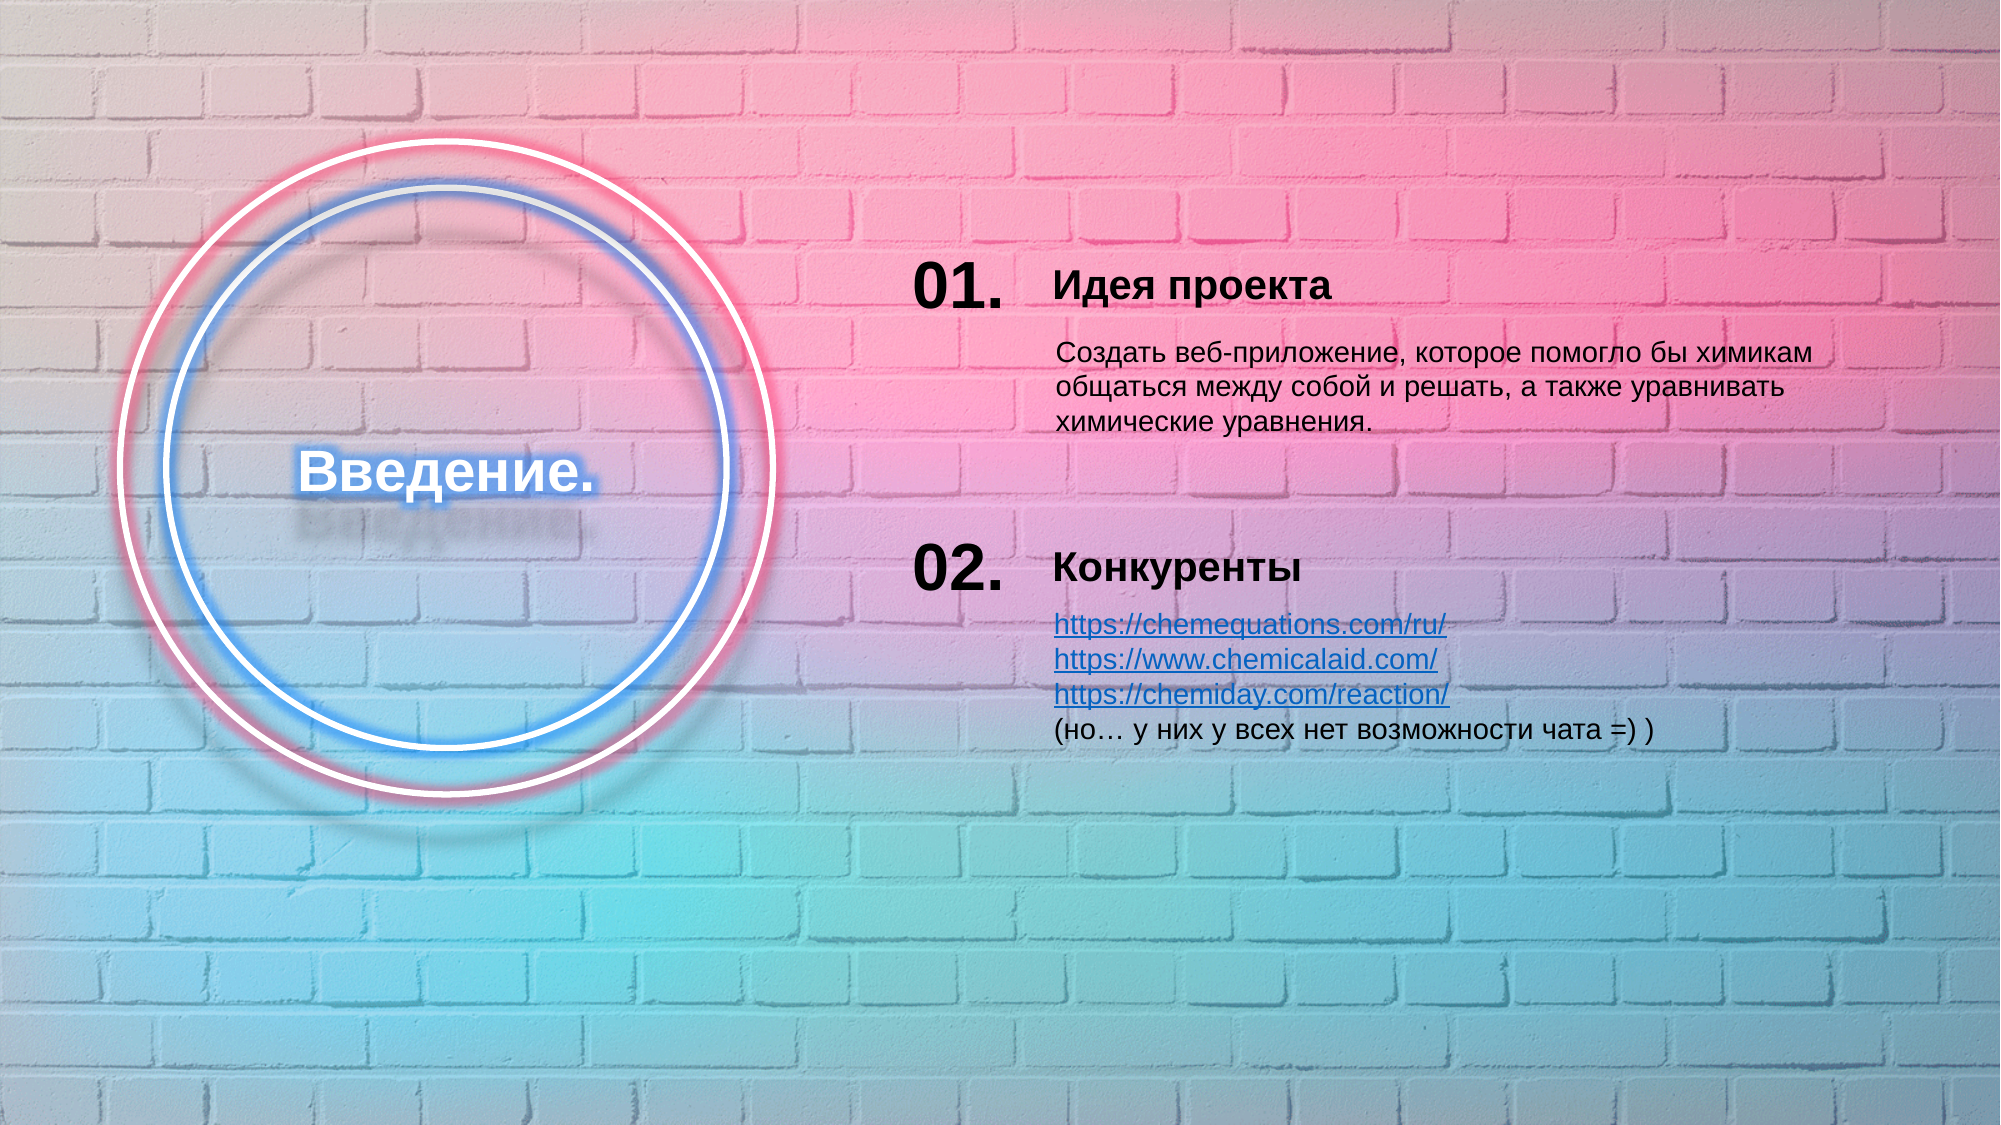

Введение.
01.
Идея проекта
Создать веб-приложение, которое помогло бы химикам общаться между собой и решать, а также уравнивать химические уравнения.
02.
Конкуренты
https://chemequations.com/ru/
https://www.chemicalaid.com/
https://chemiday.com/reaction/
(но… у них у всех нет возможности чата =) )